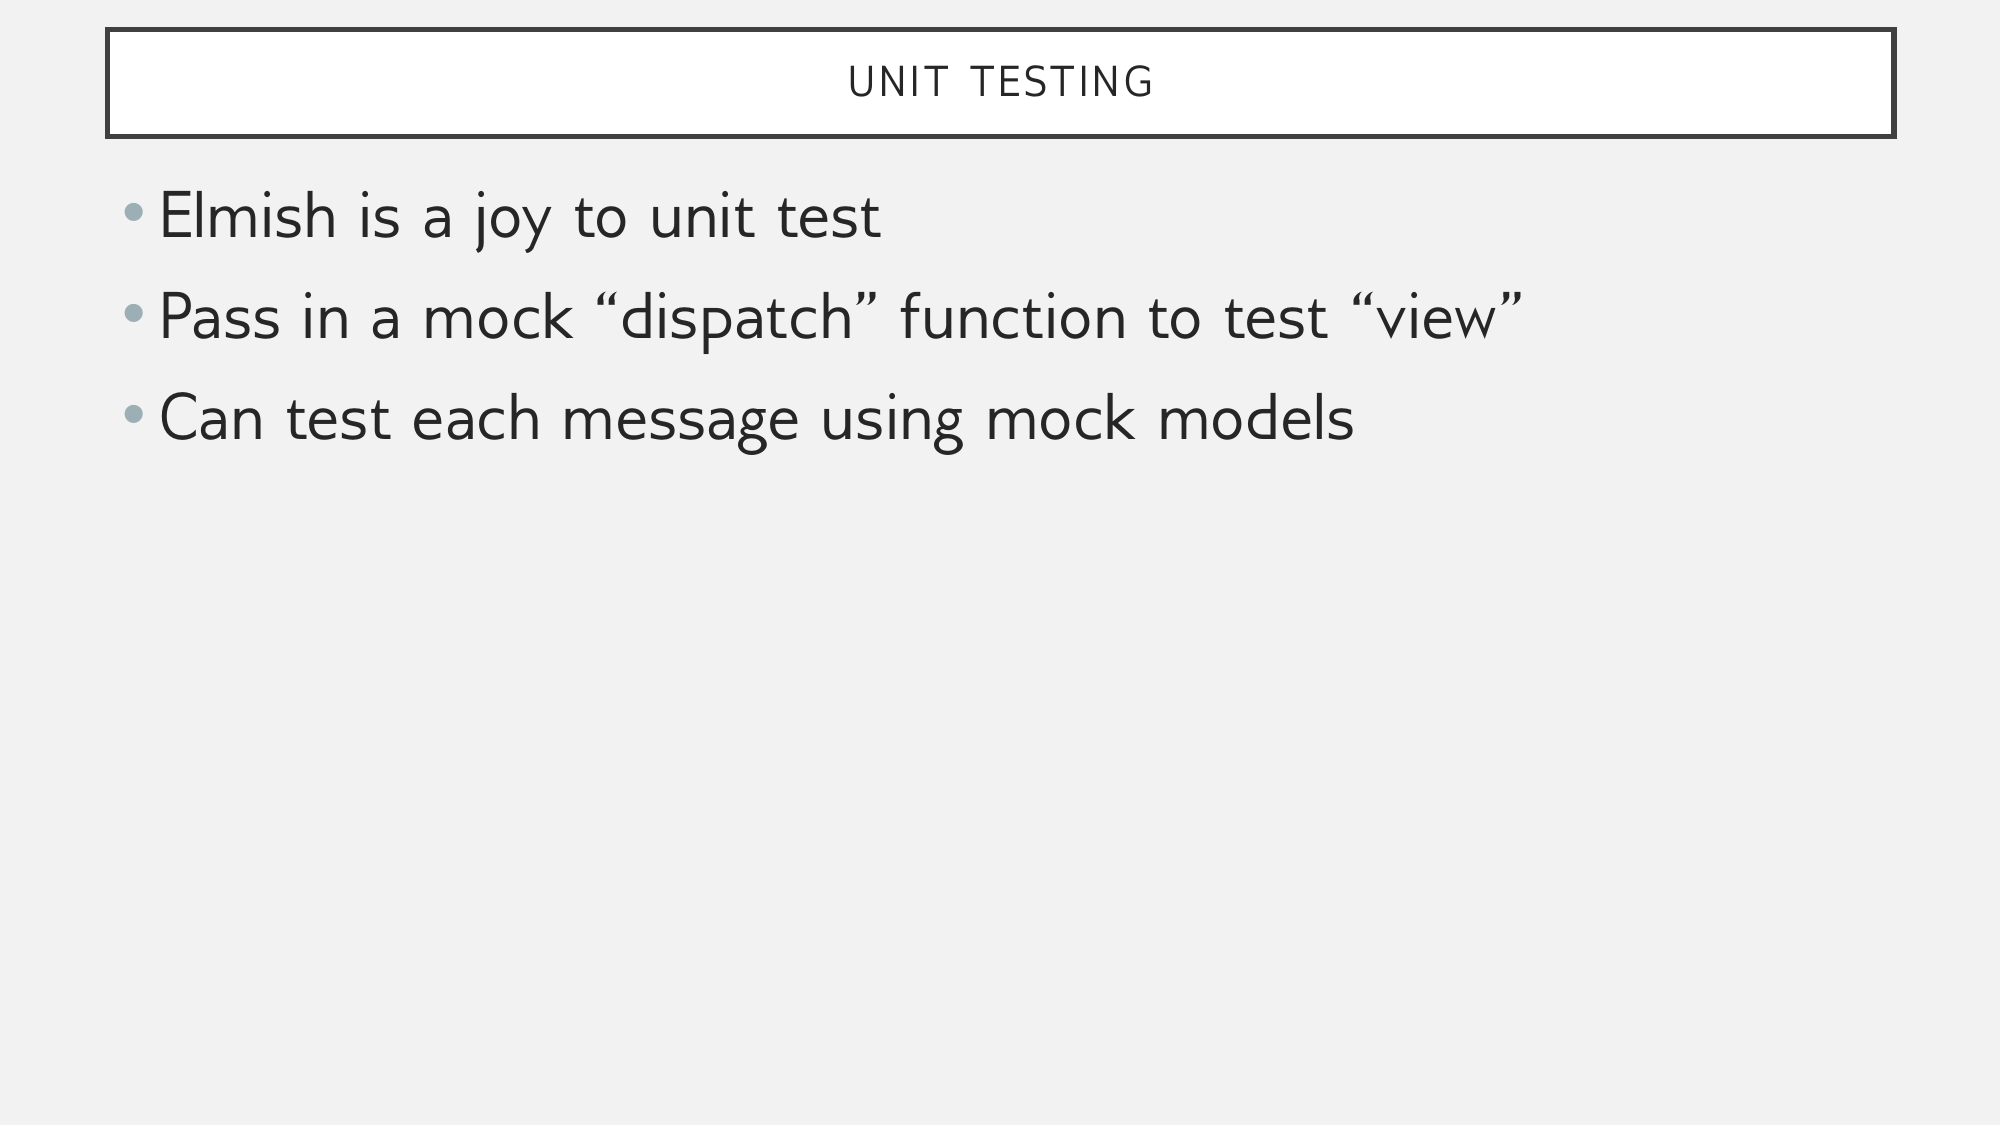

# UNIT TESTING
Elmish is a joy to unit test
Pass in a mock “dispatch” function to test “view”
Can test each message using mock models